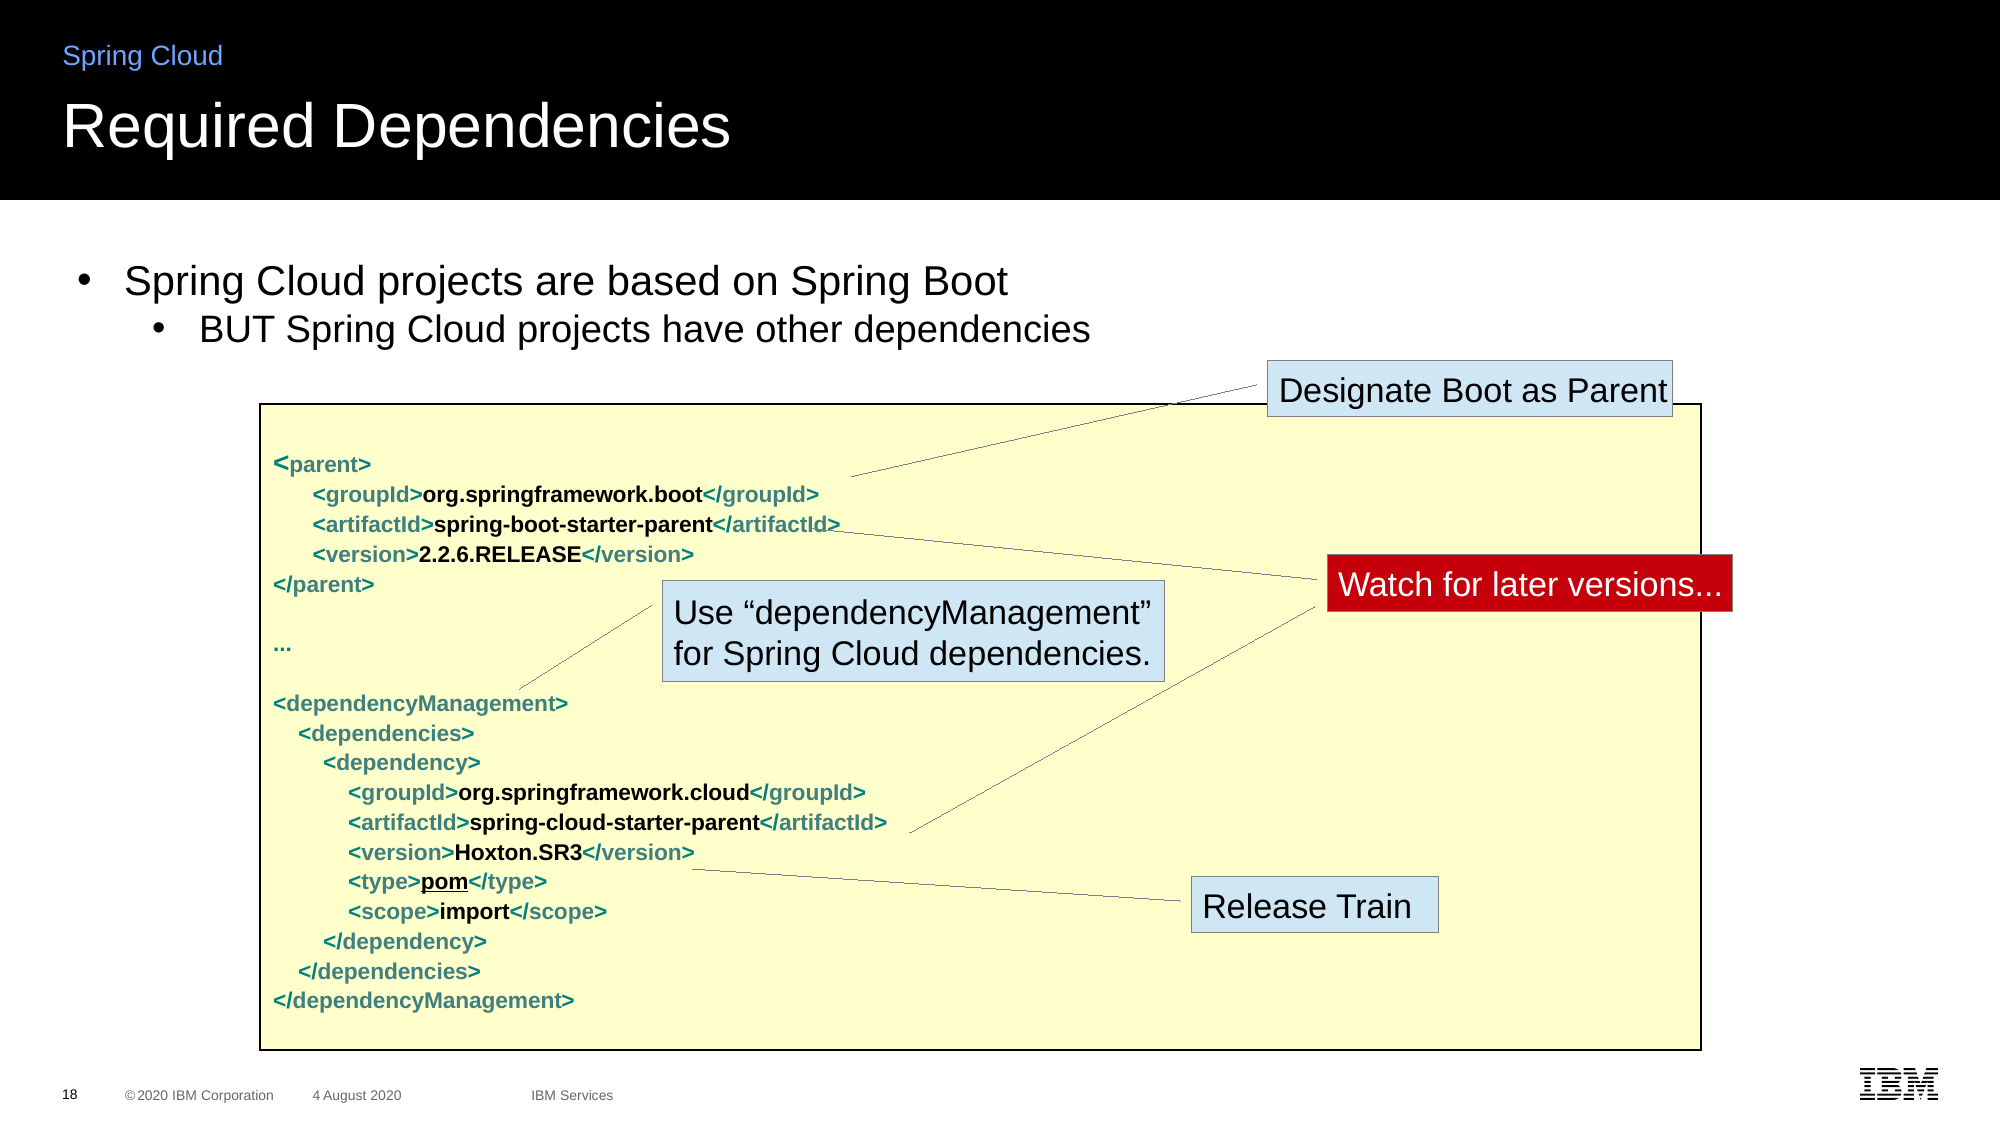

Spring Cloud
# Required Dependencies
Spring Cloud projects are based on Spring Boot
BUT Spring Cloud projects have other dependencies
Designate Boot as Parent
<parent>
	<groupId>org.springframework.boot</groupId>
	<artifactId>spring-boot-starter-parent</artifactId>
	<version>2.2.6.RELEASE</version>
</parent>

...

<dependencyManagement>
    <dependencies>
        <dependency>
            <groupId>org.springframework.cloud</groupId>
            <artifactId>spring-cloud-starter-parent</artifactId>
            <version>Hoxton.SR3</version>
            <type>pom</type>
            <scope>import</scope>
        </dependency>
    </dependencies>
</dependencyManagement>
Watch for later versions...
Use “dependencyManagement”
for Spring Cloud dependencies.

Release Train